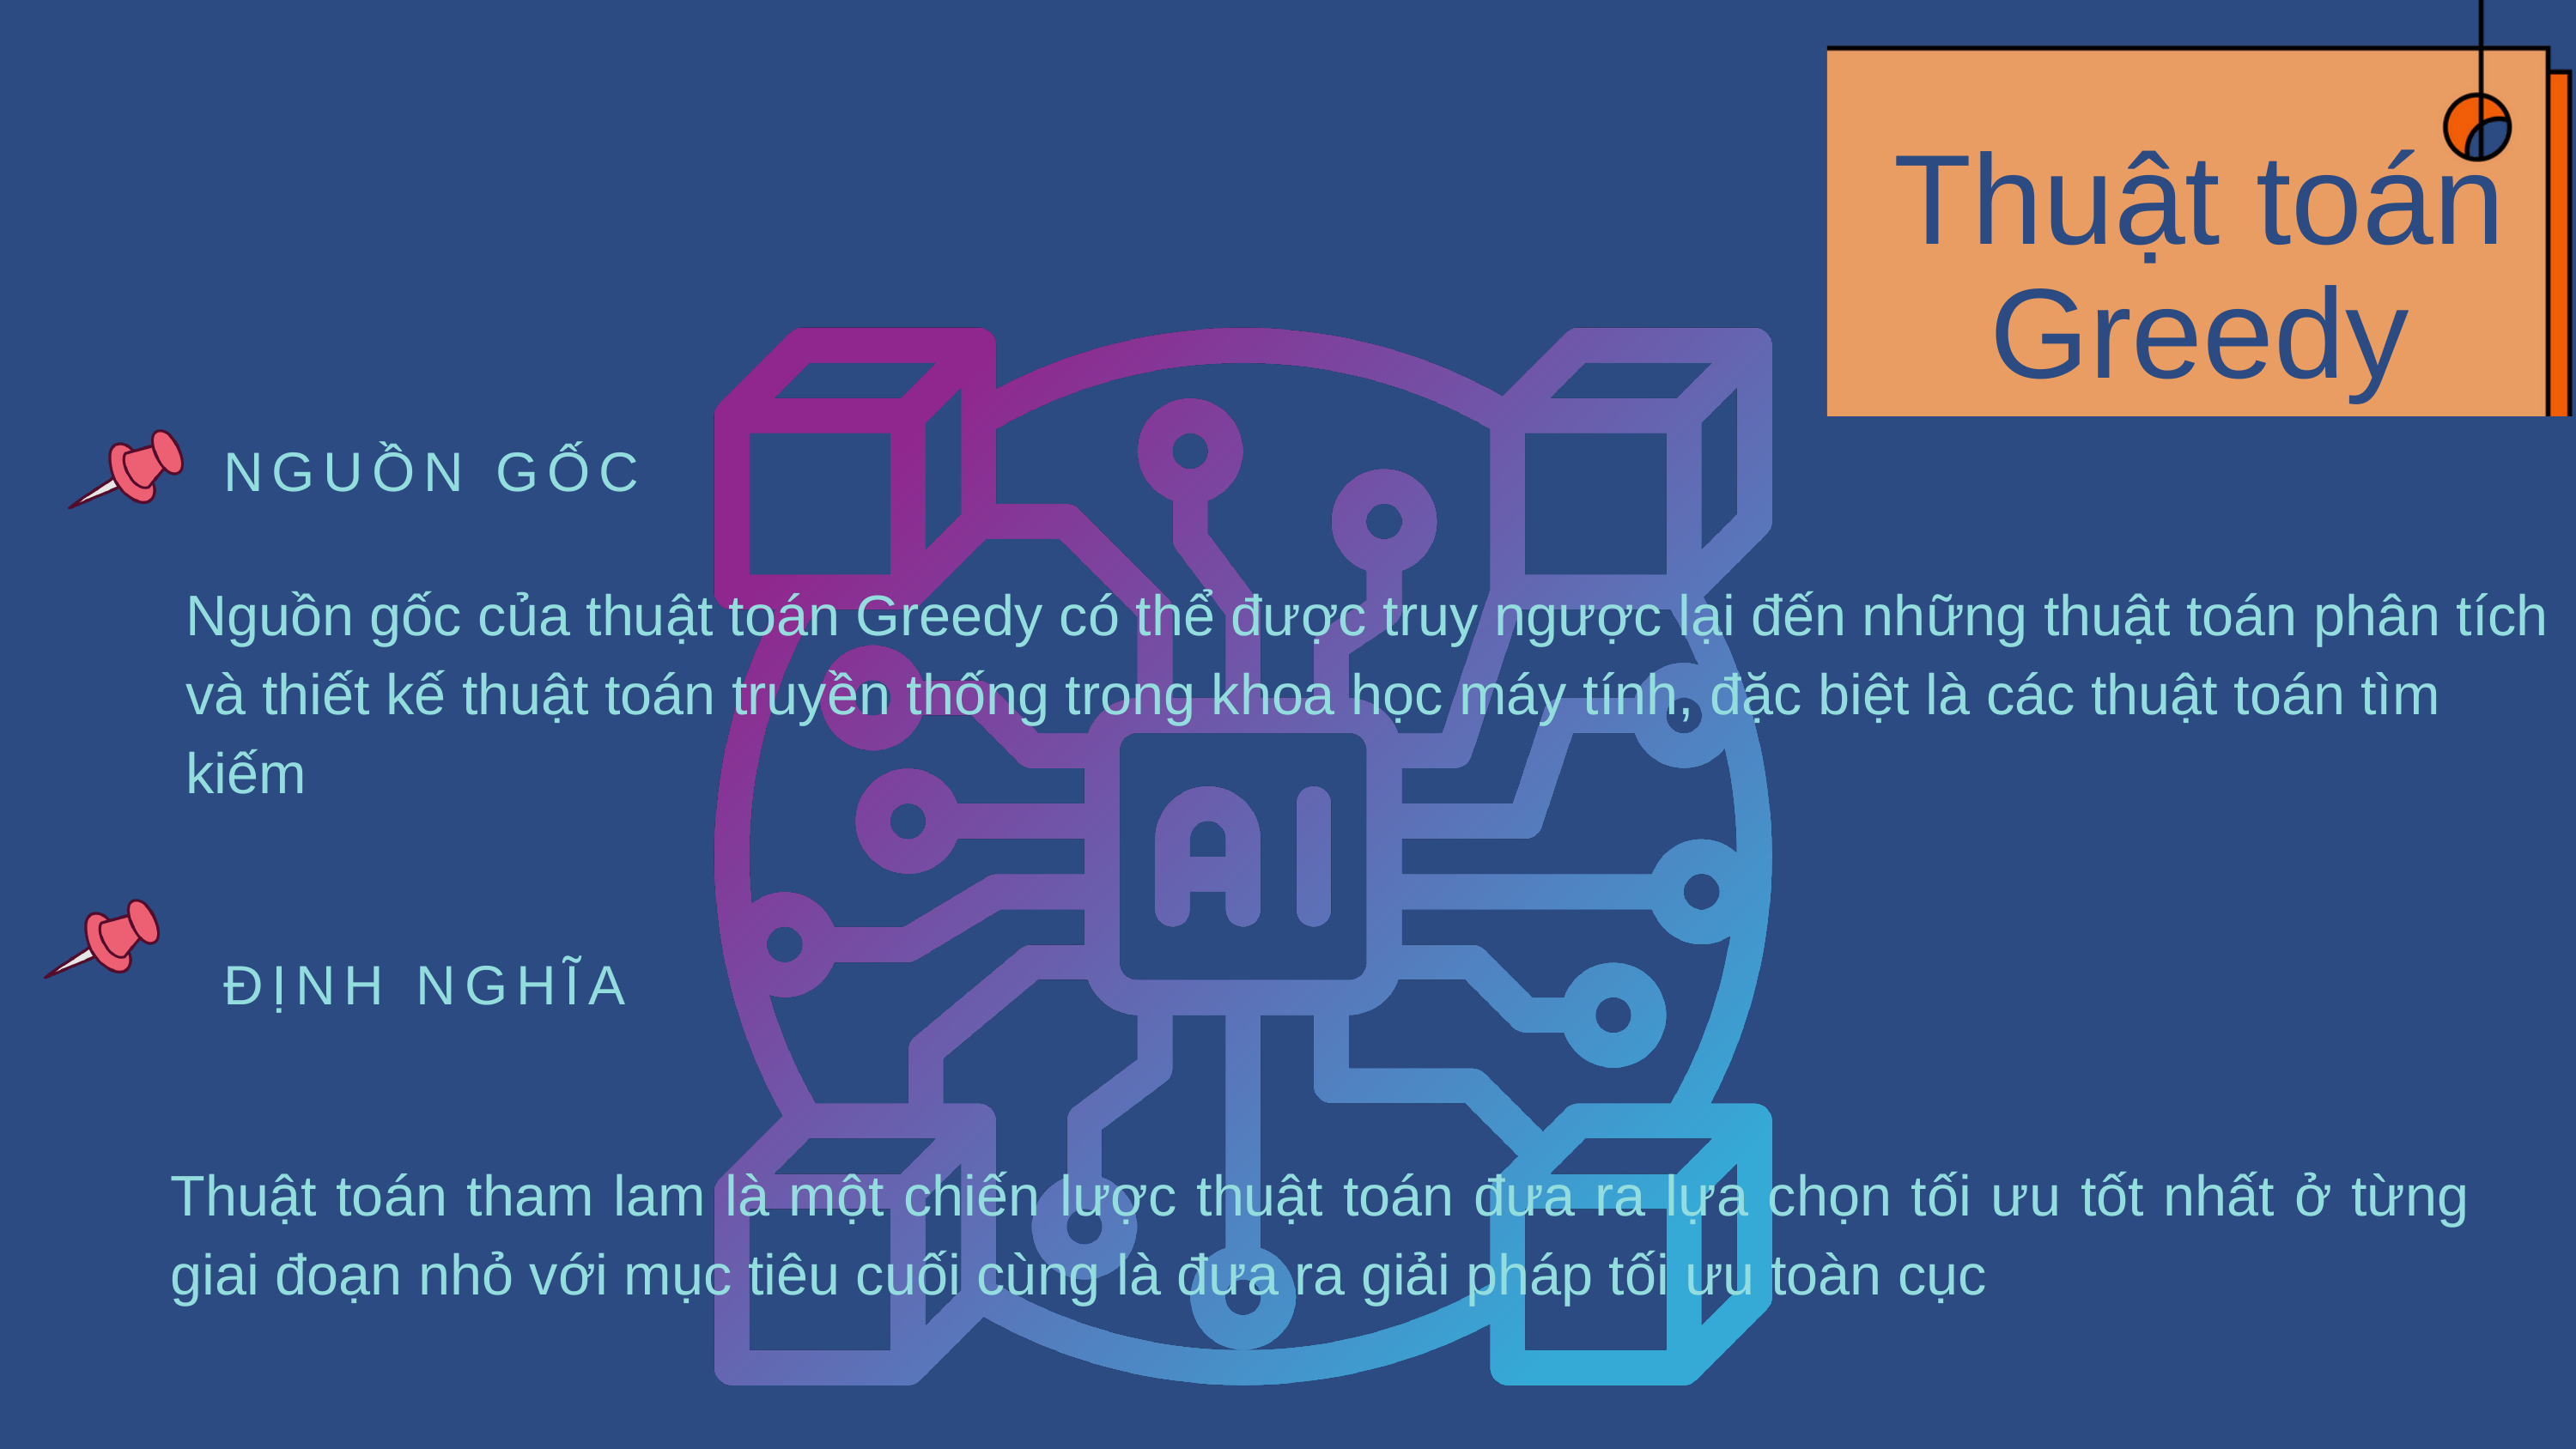

Thuật toán Greedy

NGUỒN GỐC
Nguồn gốc của thuật toán Greedy có thể được truy ngược lại đến những thuật toán phân tích và thiết kế thuật toán truyền thống trong khoa học máy tính, đặc biệt là các thuật toán tìm kiếm

ĐỊNH NGHĨA
Thuật toán tham lam là một chiến lược thuật toán đưa ra lựa chọn tối ưu tốt nhất ở từng giai đoạn nhỏ với mục tiêu cuối cùng là đưa ra giải pháp tối ưu toàn cục